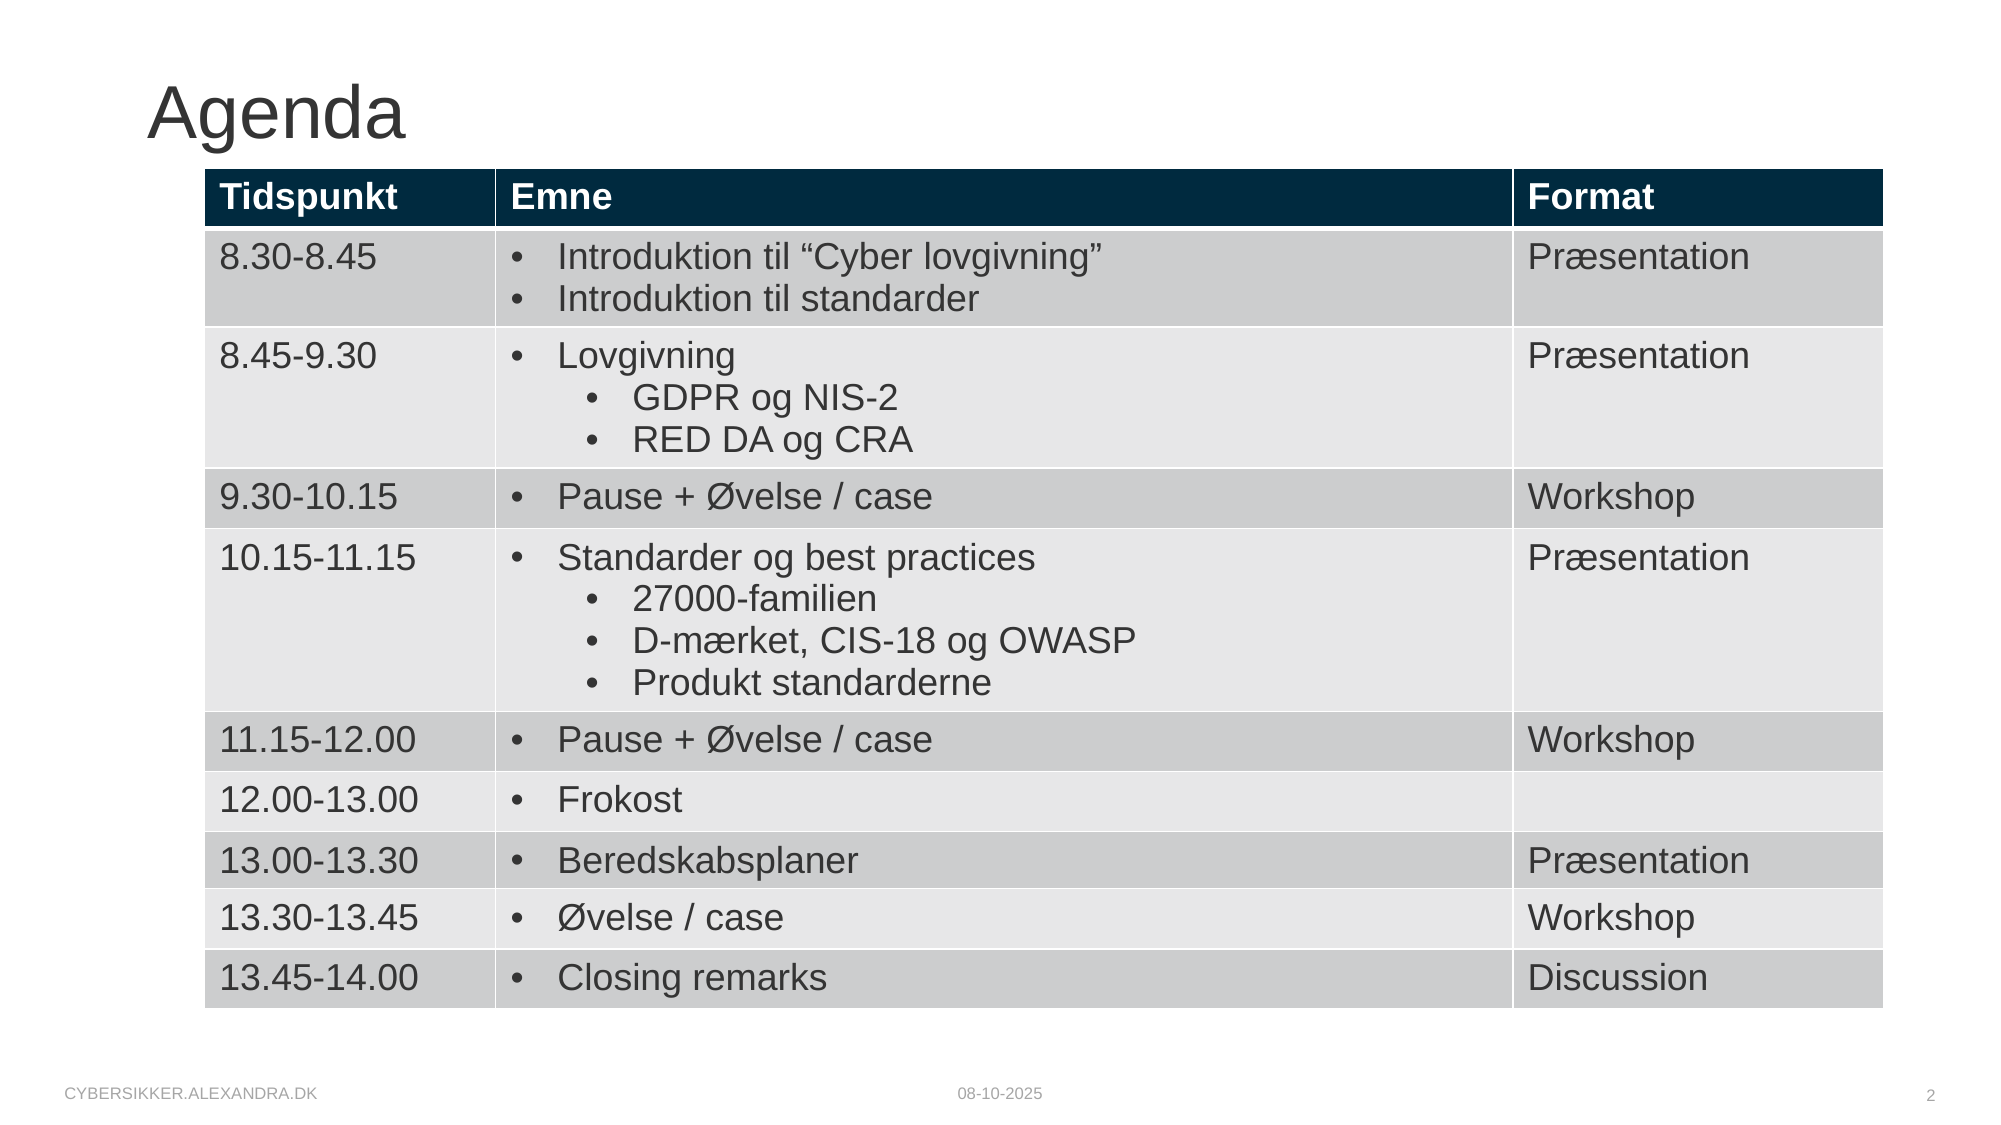

# Agenda
| Tidspunkt | Emne | Format |
| --- | --- | --- |
| 8.30-8.45 | Introduktion til “Cyber lovgivning” Introduktion til standarder | Præsentation |
| 8.45-9.30 | Lovgivning GDPR og NIS-2 RED DA og CRA | Præsentation |
| 9.30-10.15 | Pause + Øvelse / case | Workshop |
| 10.15-11.15 | Standarder og best practices 27000-familien D-mærket, CIS-18 og OWASP Produkt standarderne | Præsentation |
| 11.15-12.00 | Pause + Øvelse / case | Workshop |
| 12.00-13.00 | Frokost |  |
| 13.00-13.30 | Beredskabsplaner | Præsentation |
| 13.30-13.45 | Øvelse / case | Workshop |
| 13.45-14.00 | Closing remarks | Discussion |
cybersikker.alexandra.dk
08-10-2025
2